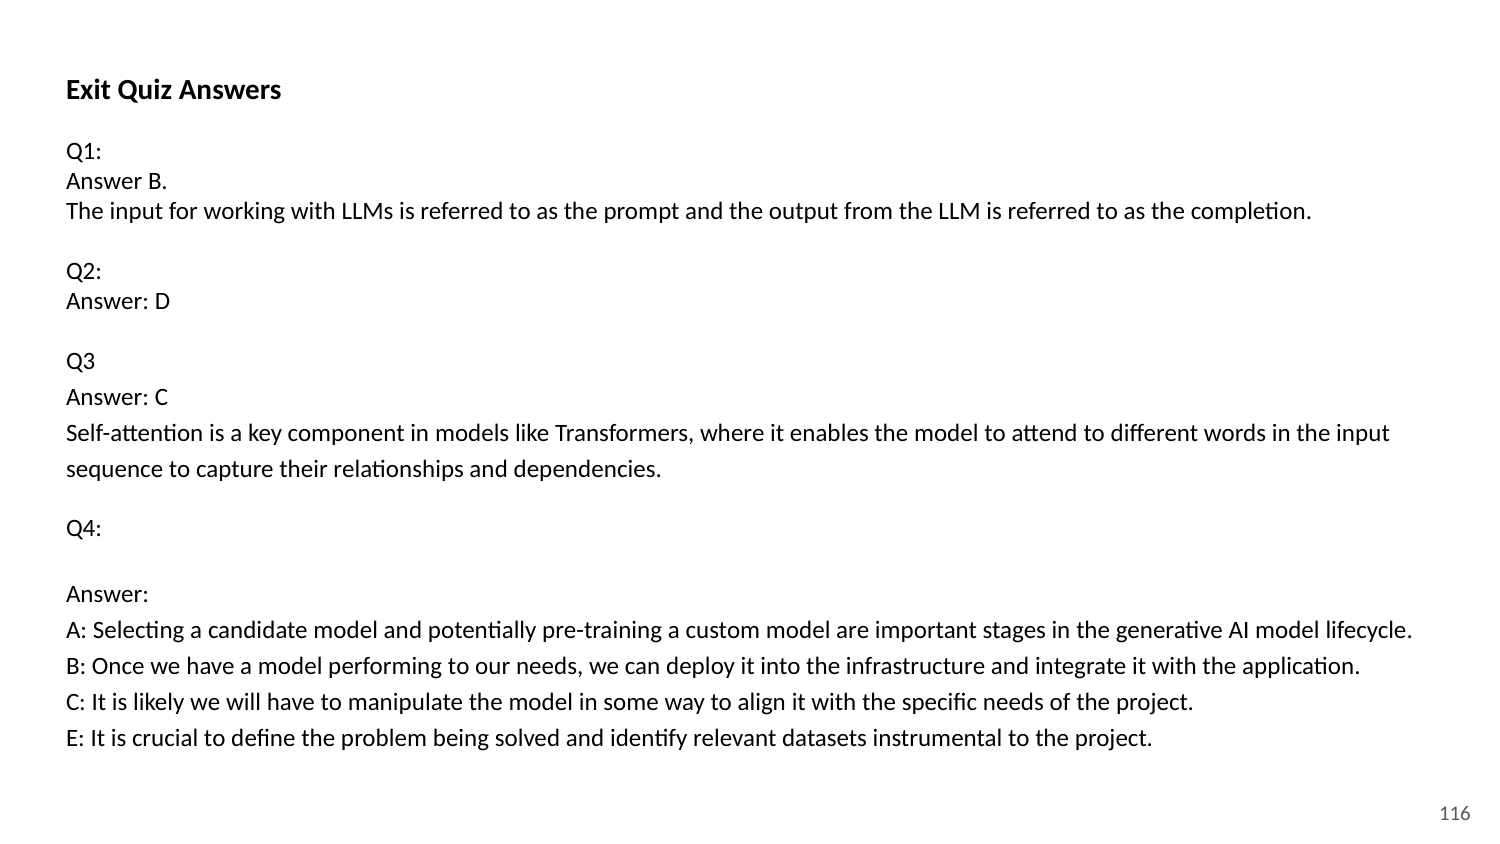

Exit Quiz Answers
Q1:
Answer B.
The input for working with LLMs is referred to as the prompt and the output from the LLM is referred to as the completion.

Q2:
Answer: D

Q3
Answer: C
Self-attention is a key component in models like Transformers, where it enables the model to attend to different words in the input sequence to capture their relationships and dependencies.

Q4:

Answer:
A: Selecting a candidate model and potentially pre-training a custom model are important stages in the generative AI model lifecycle.
B: Once we have a model performing to our needs, we can deploy it into the infrastructure and integrate it with the application.
C: It is likely we will have to manipulate the model in some way to align it with the specific needs of the project.
E: It is crucial to define the problem being solved and identify relevant datasets instrumental to the project.
116